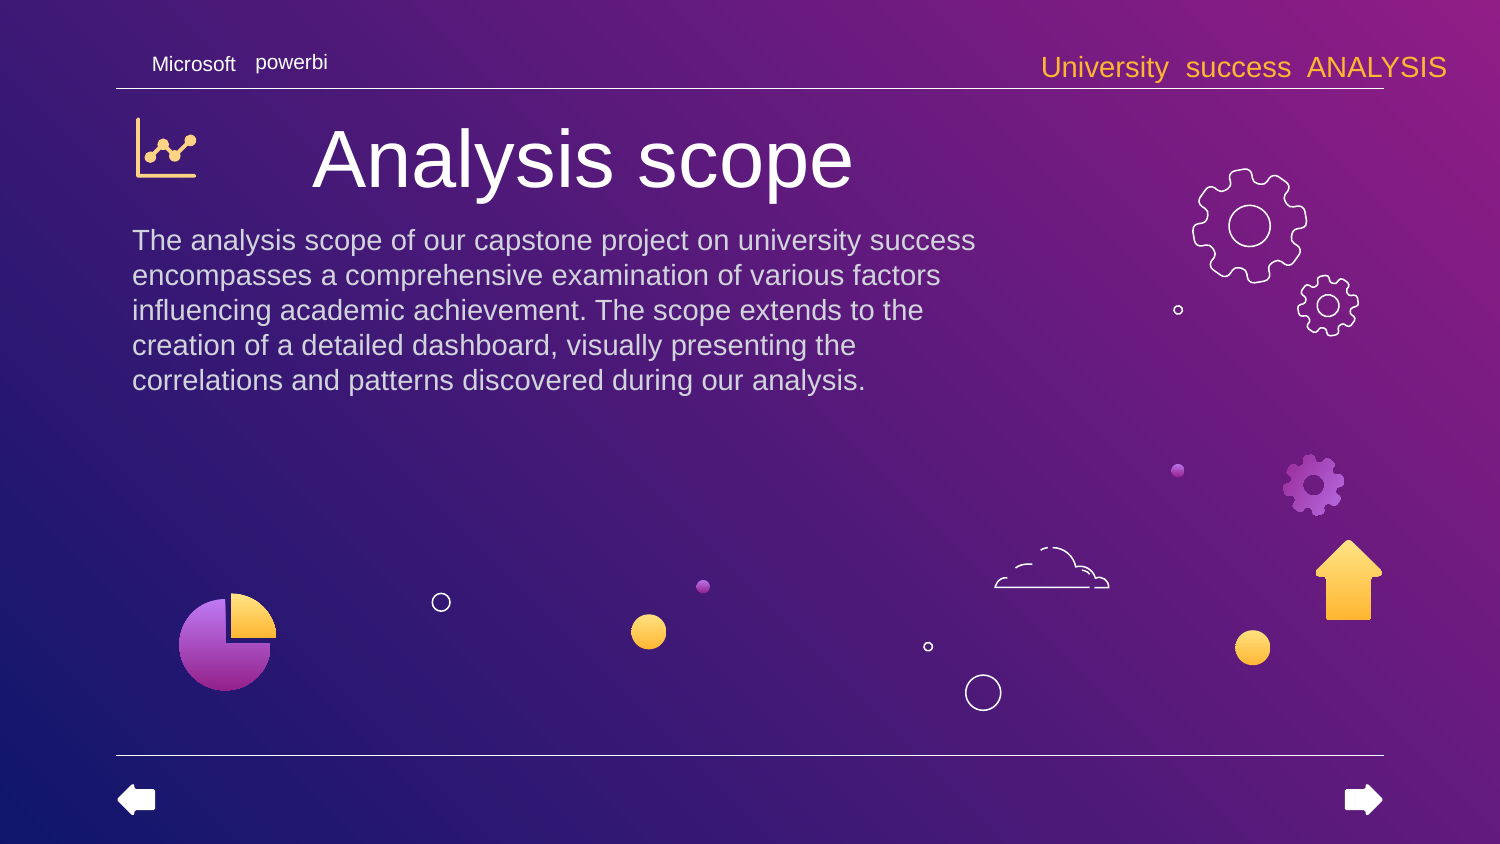

University  success  ANALYSIS

powerbi
Microsoft

# Analysis scope

The analysis scope of our capstone project on university success encompasses a comprehensive examination of various factors influencing academic achievement. The scope extends to the creation of a detailed dashboard, visually presenting the correlations and patterns discovered during our analysis.